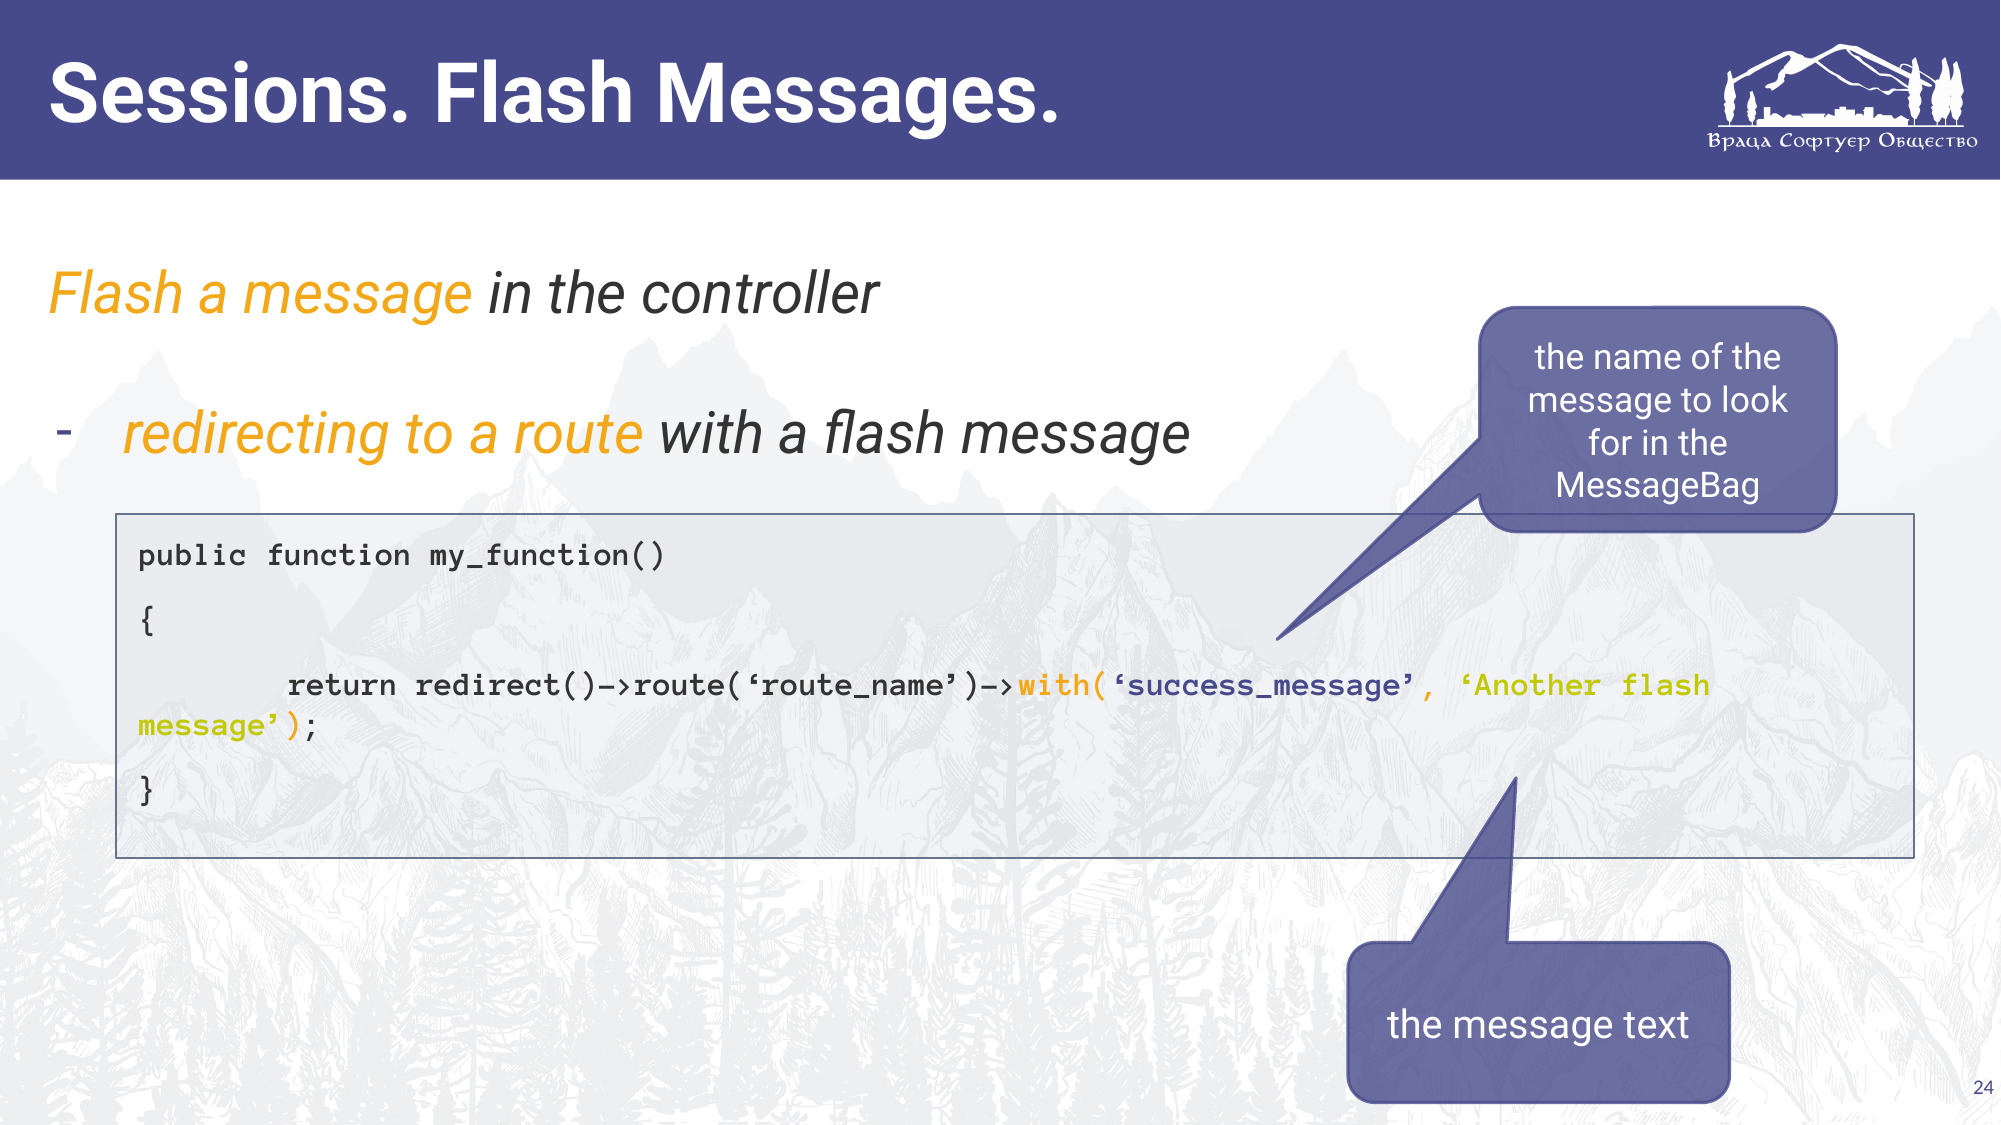

# Sessions. Flash Messages.
Flash a message in the controller

redirecting to a route with a flash message

the name of the message to look for in the MessageBag
public function my_function()
{
	return redirect()->route(‘route_name’)->with(‘success_message’, ‘Another flash message’);
}
the message text
24